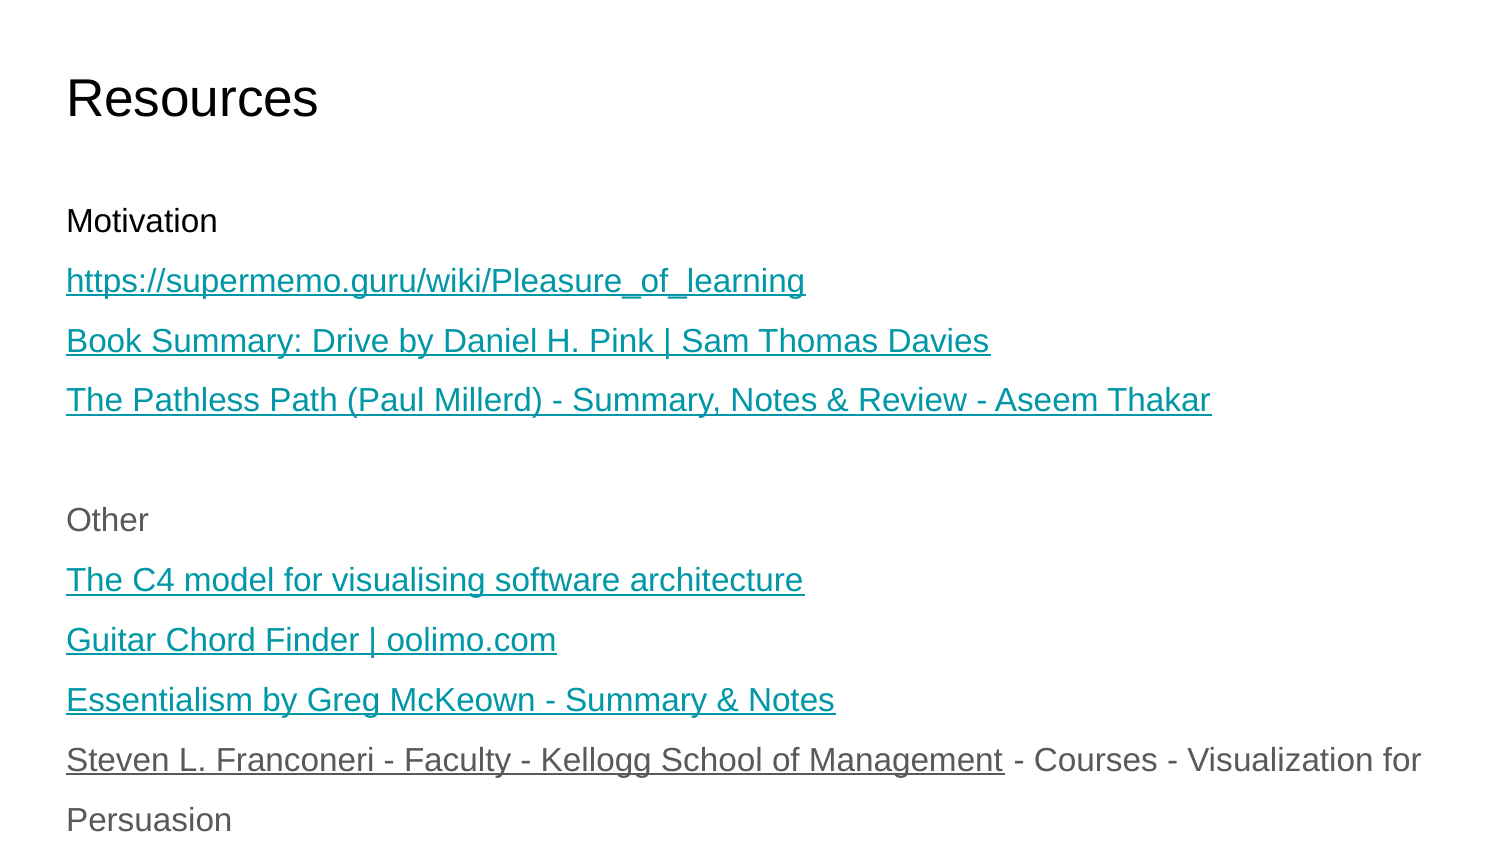

# Resources
Motivation
https://supermemo.guru/wiki/Pleasure_of_learning
Book Summary: Drive by Daniel H. Pink | Sam Thomas Davies
The Pathless Path (Paul Millerd) - Summary, Notes & Review - Aseem Thakar
Other
The C4 model for visualising software architecture
Guitar Chord Finder | oolimo.com
Essentialism by Greg McKeown - Summary & Notes
Steven L. Franconeri - Faculty - Kellogg School of Management - Courses - Visualization for Persuasion